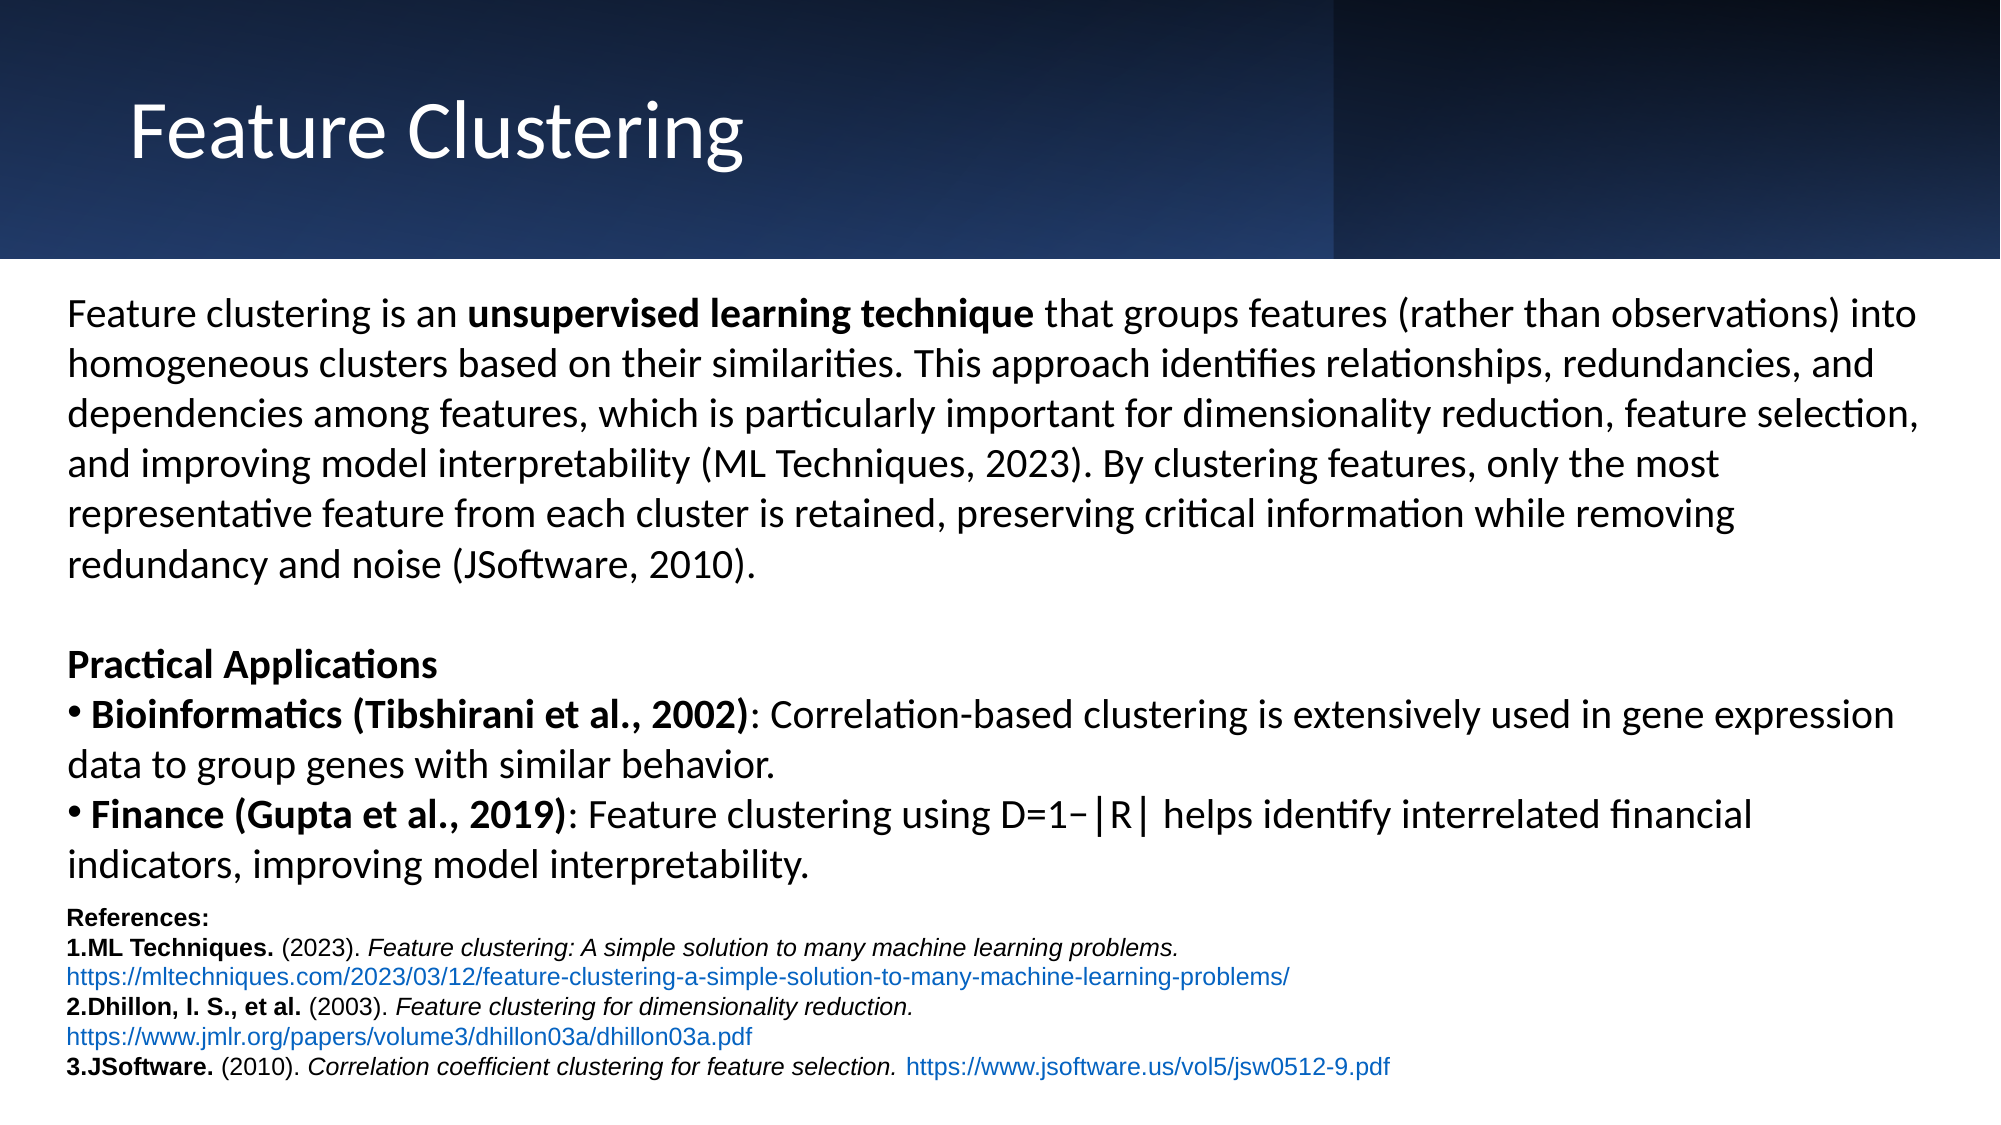

# Feature Clustering
Feature clustering is an unsupervised learning technique that groups features (rather than observations) into homogeneous clusters based on their similarities. This approach identifies relationships, redundancies, and dependencies among features, which is particularly important for dimensionality reduction, feature selection, and improving model interpretability (ML Techniques, 2023). By clustering features, only the most representative feature from each cluster is retained, preserving critical information while removing redundancy and noise (JSoftware, 2010).

Practical Applications
 Bioinformatics (Tibshirani et al., 2002): Correlation-based clustering is extensively used in gene expression data to group genes with similar behavior.
 Finance (Gupta et al., 2019): Feature clustering using D=1−∣R∣ helps identify interrelated financial indicators, improving model interpretability.

References:
ML Techniques. (2023). Feature clustering: A simple solution to many machine learning problems. https://mltechniques.com/2023/03/12/feature-clustering-a-simple-solution-to-many-machine-learning-problems/
Dhillon, I. S., et al. (2003). Feature clustering for dimensionality reduction. https://www.jmlr.org/papers/volume3/dhillon03a/dhillon03a.pdf
JSoftware. (2010). Correlation coefficient clustering for feature selection. https://www.jsoftware.us/vol5/jsw0512-9.pdf